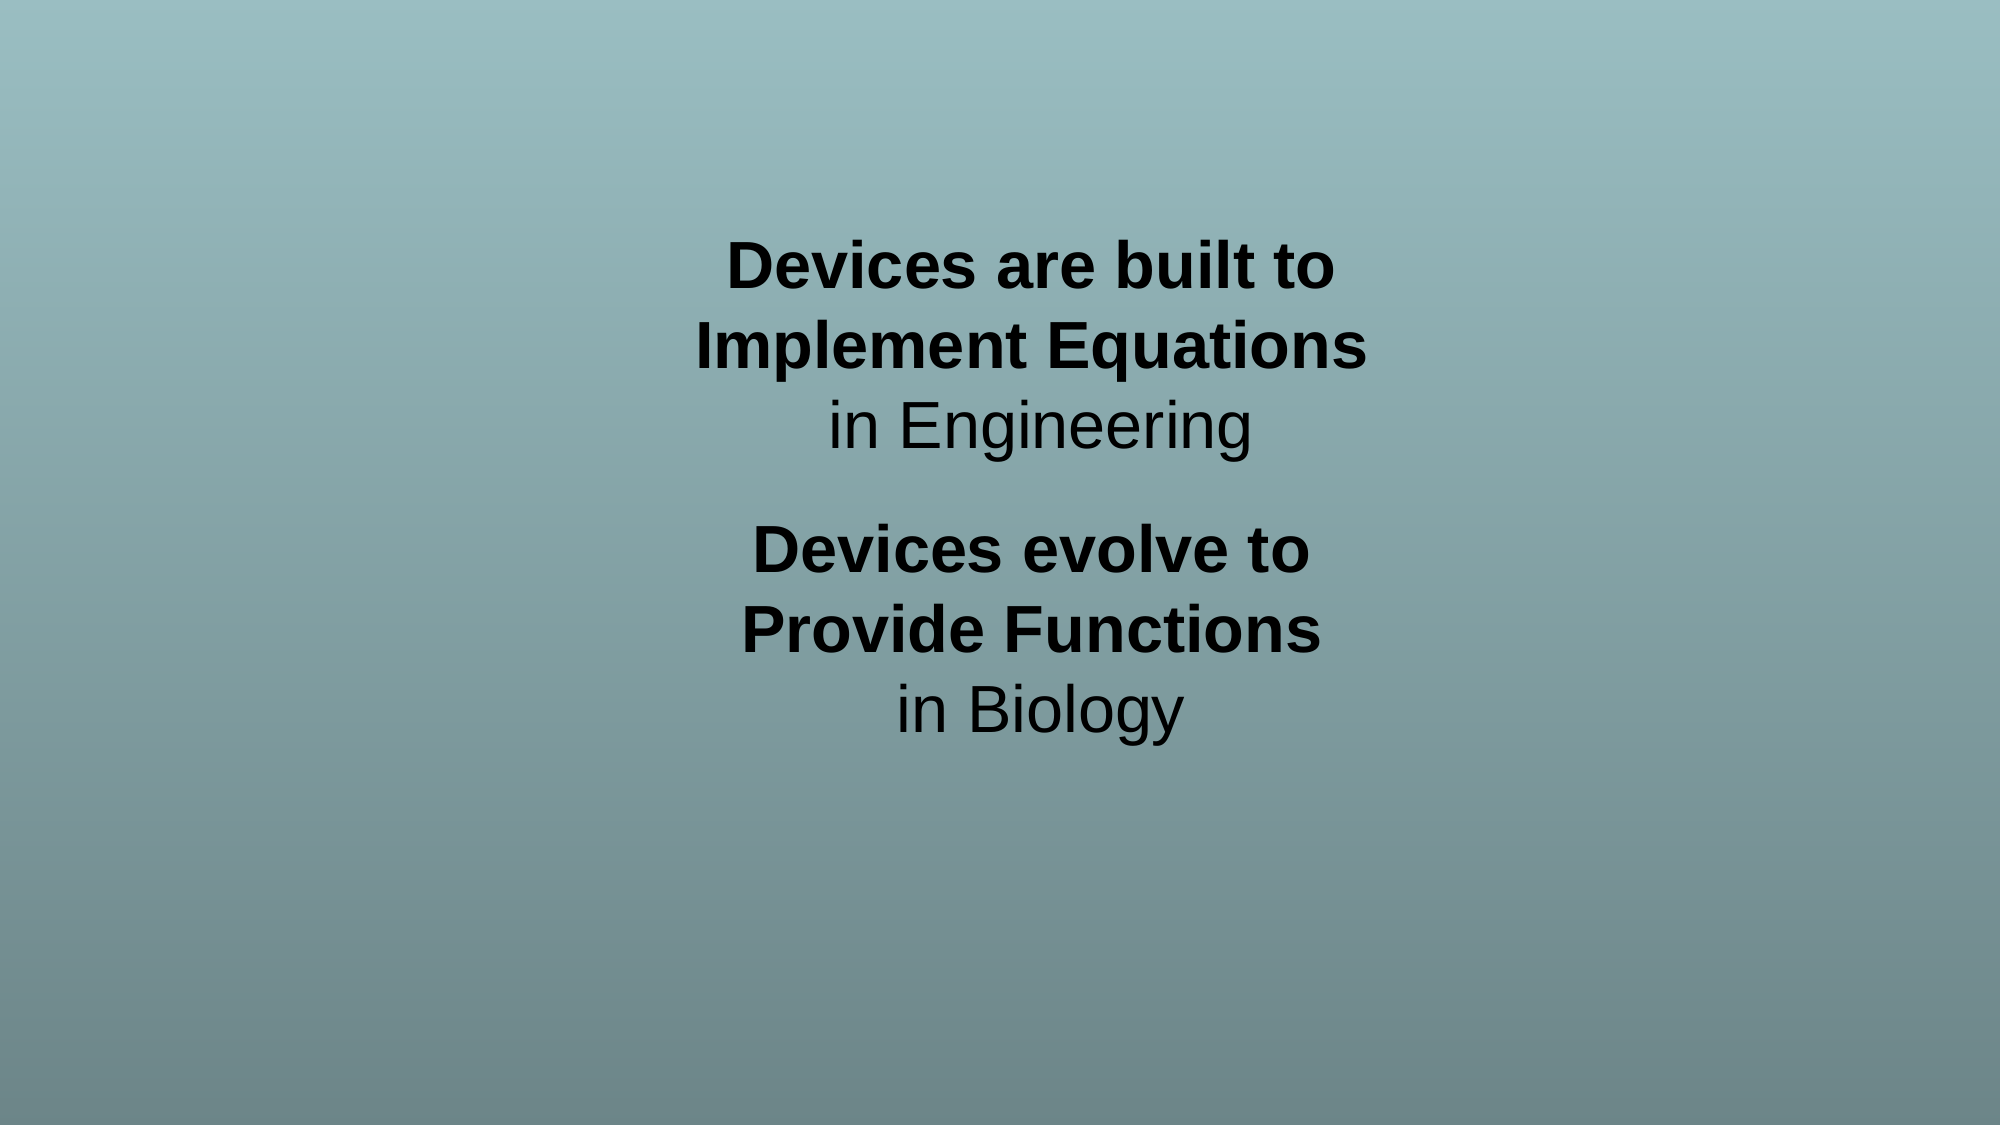

Devices are built to
Implement Equations
in Engineering

Devices evolve to
Provide Functions
in Biology